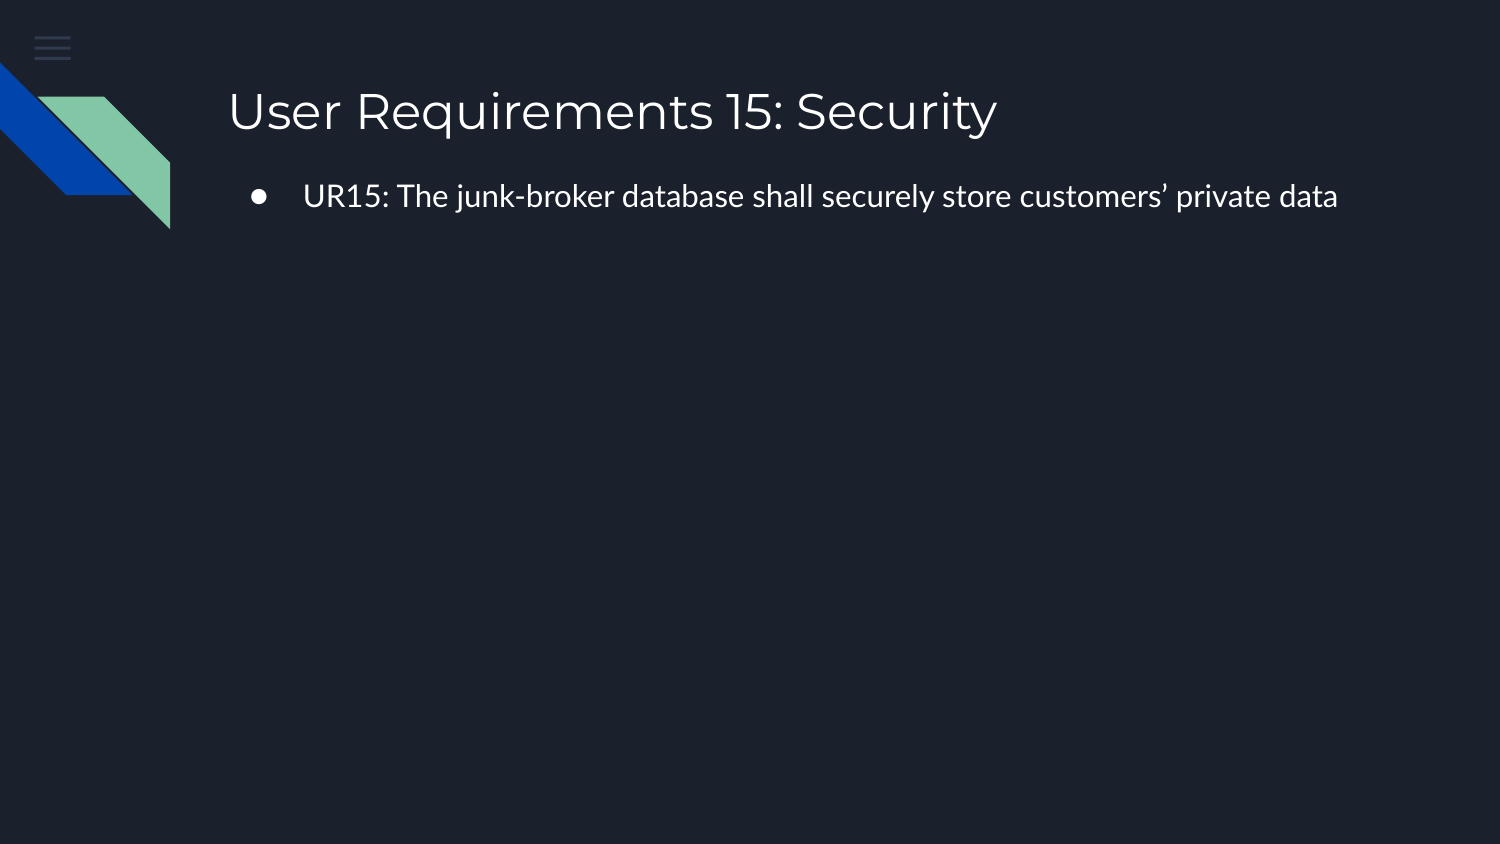

# User Requirements 15: Security
UR15: The junk-broker database shall securely store customers’ private data